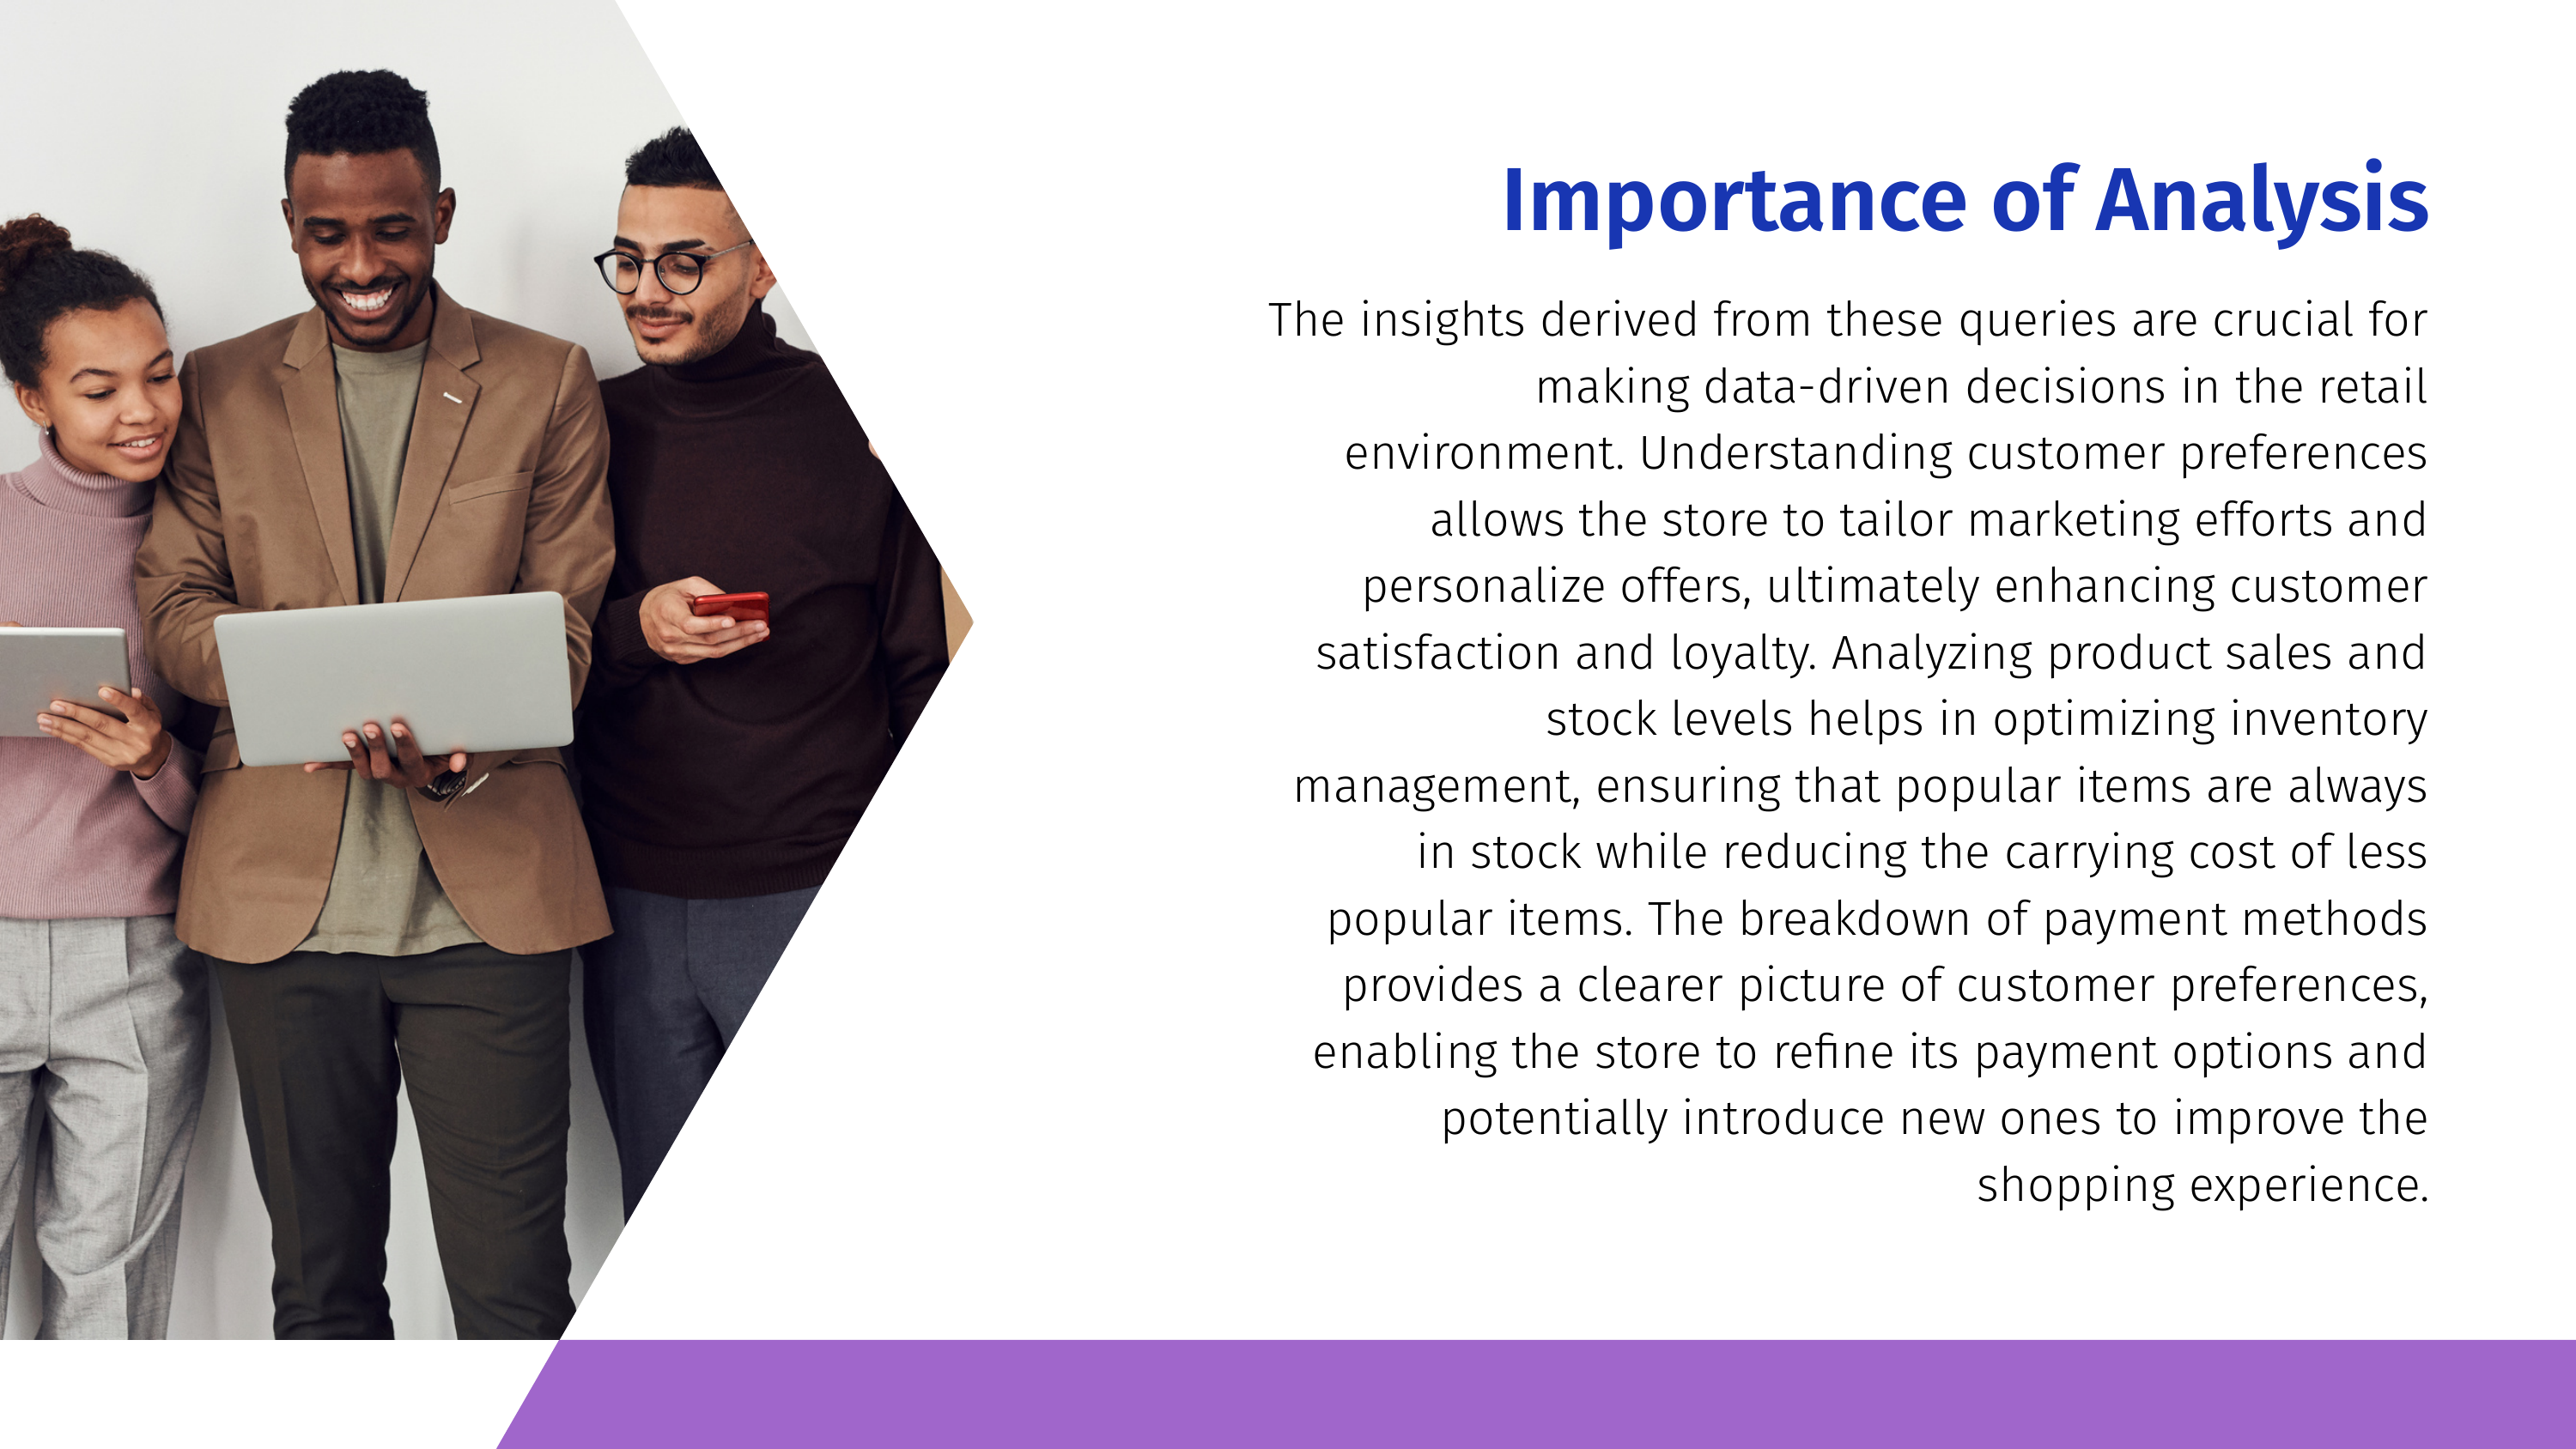

Importance of Analysis
The insights derived from these queries are crucial for making data-driven decisions in the retail environment. Understanding customer preferences allows the store to tailor marketing efforts and personalize offers, ultimately enhancing customer satisfaction and loyalty. Analyzing product sales and stock levels helps in optimizing inventory management, ensuring that popular items are always in stock while reducing the carrying cost of less popular items. The breakdown of payment methods provides a clearer picture of customer preferences, enabling the store to refine its payment options and potentially introduce new ones to improve the shopping experience.